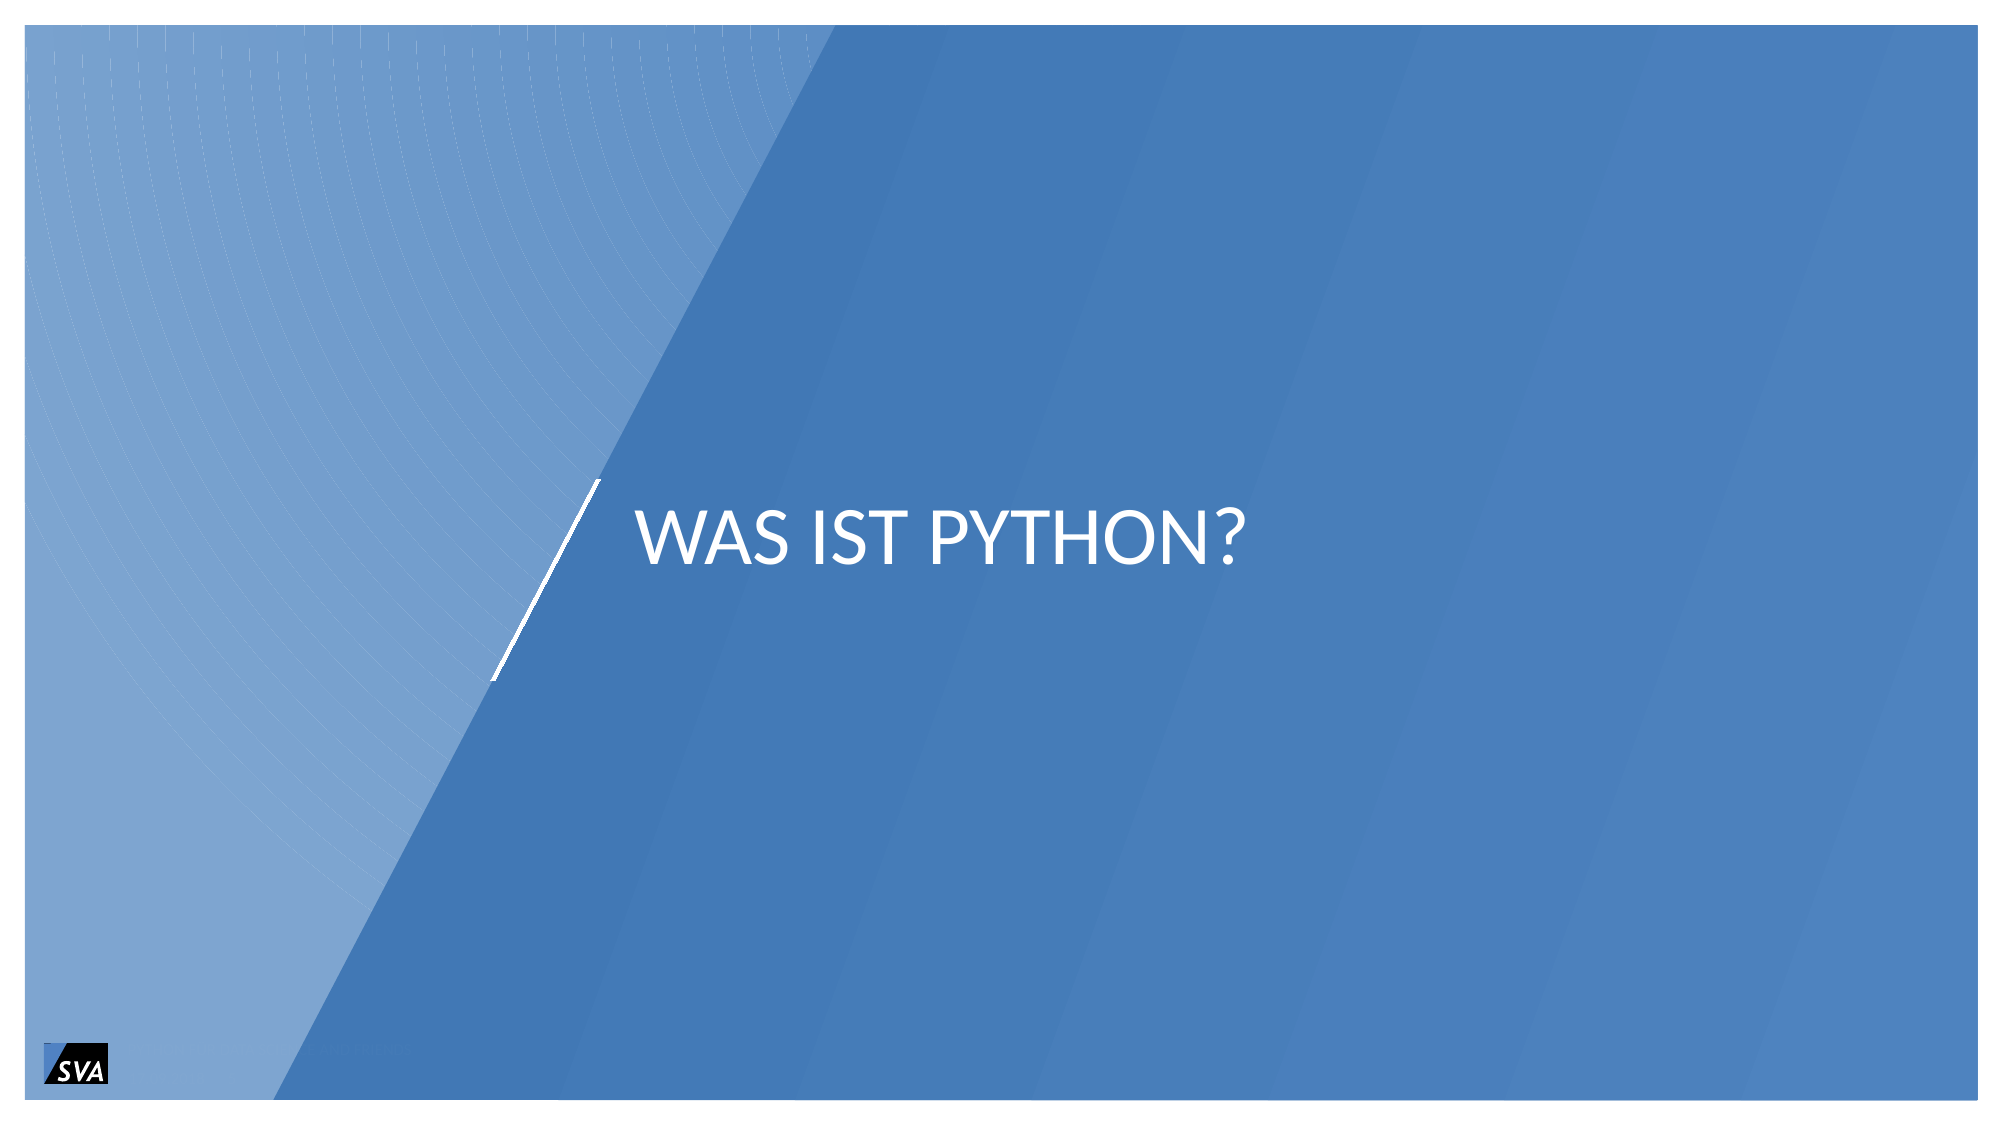

# WAS ist PYTHON?
Python für Data Science and Friends
17.09.2018
5